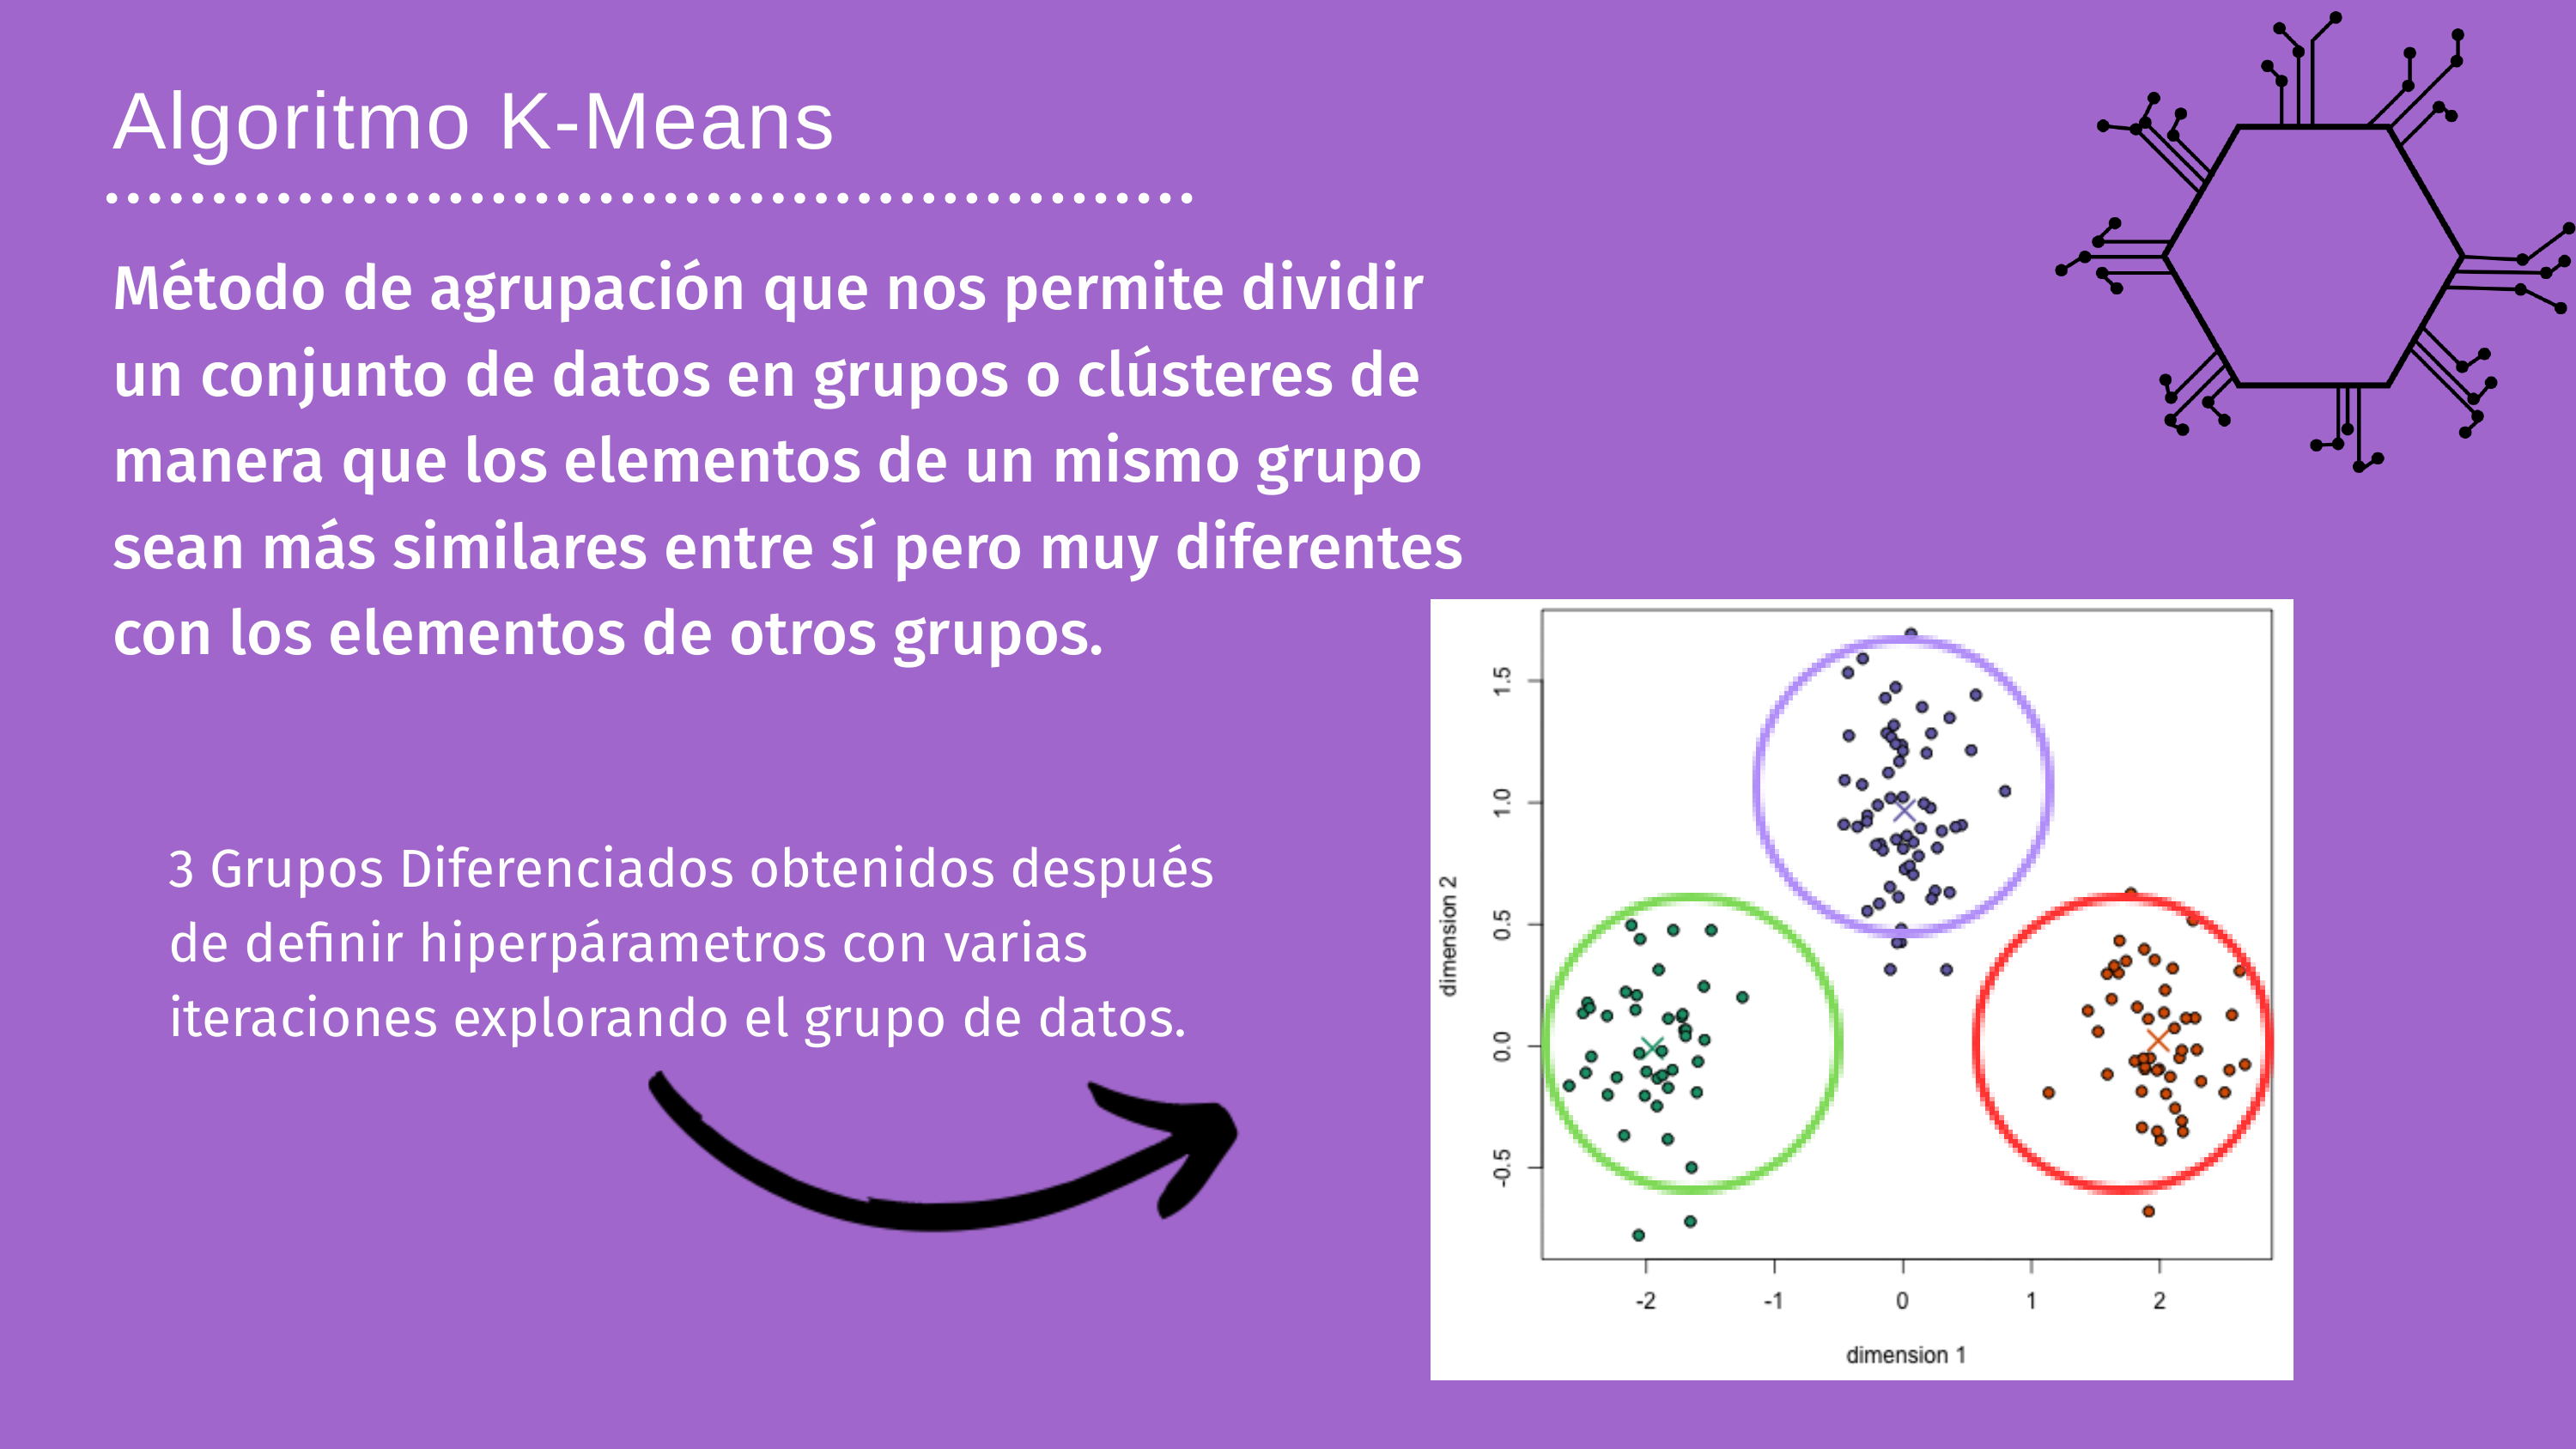

Algoritmo K-Means

Método de agrupación que nos permite dividir un conjunto de datos en grupos o clústeres de manera que los elementos de un mismo grupo sean más similares entre sí pero muy diferentes con los elementos de otros grupos.

3 Grupos Diferenciados obtenidos después de definir hiperpárametros con varias iteraciones explorando el grupo de datos.